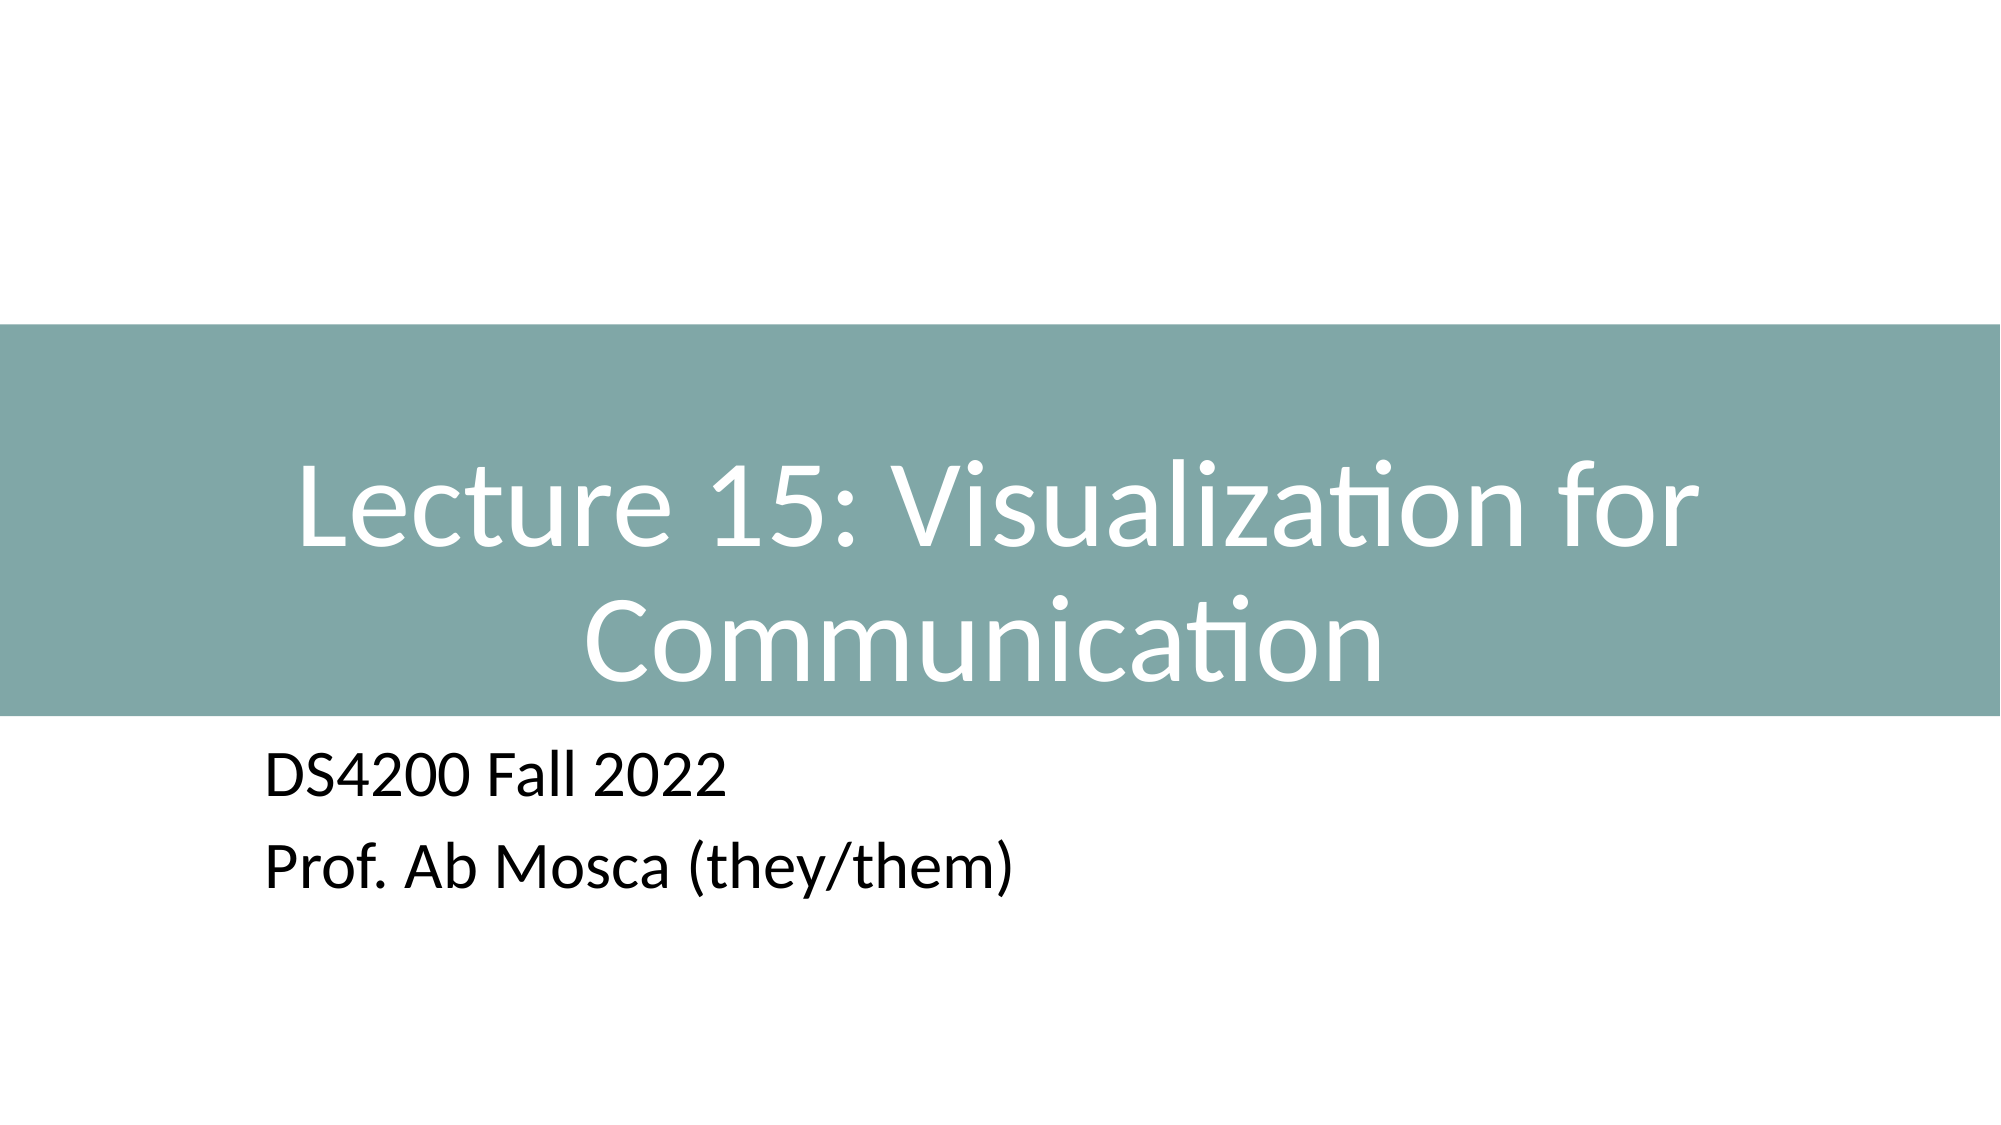

# Lecture 15: Visualization for Communication
DS4200 Fall 2022
Prof. Ab Mosca (they/them)